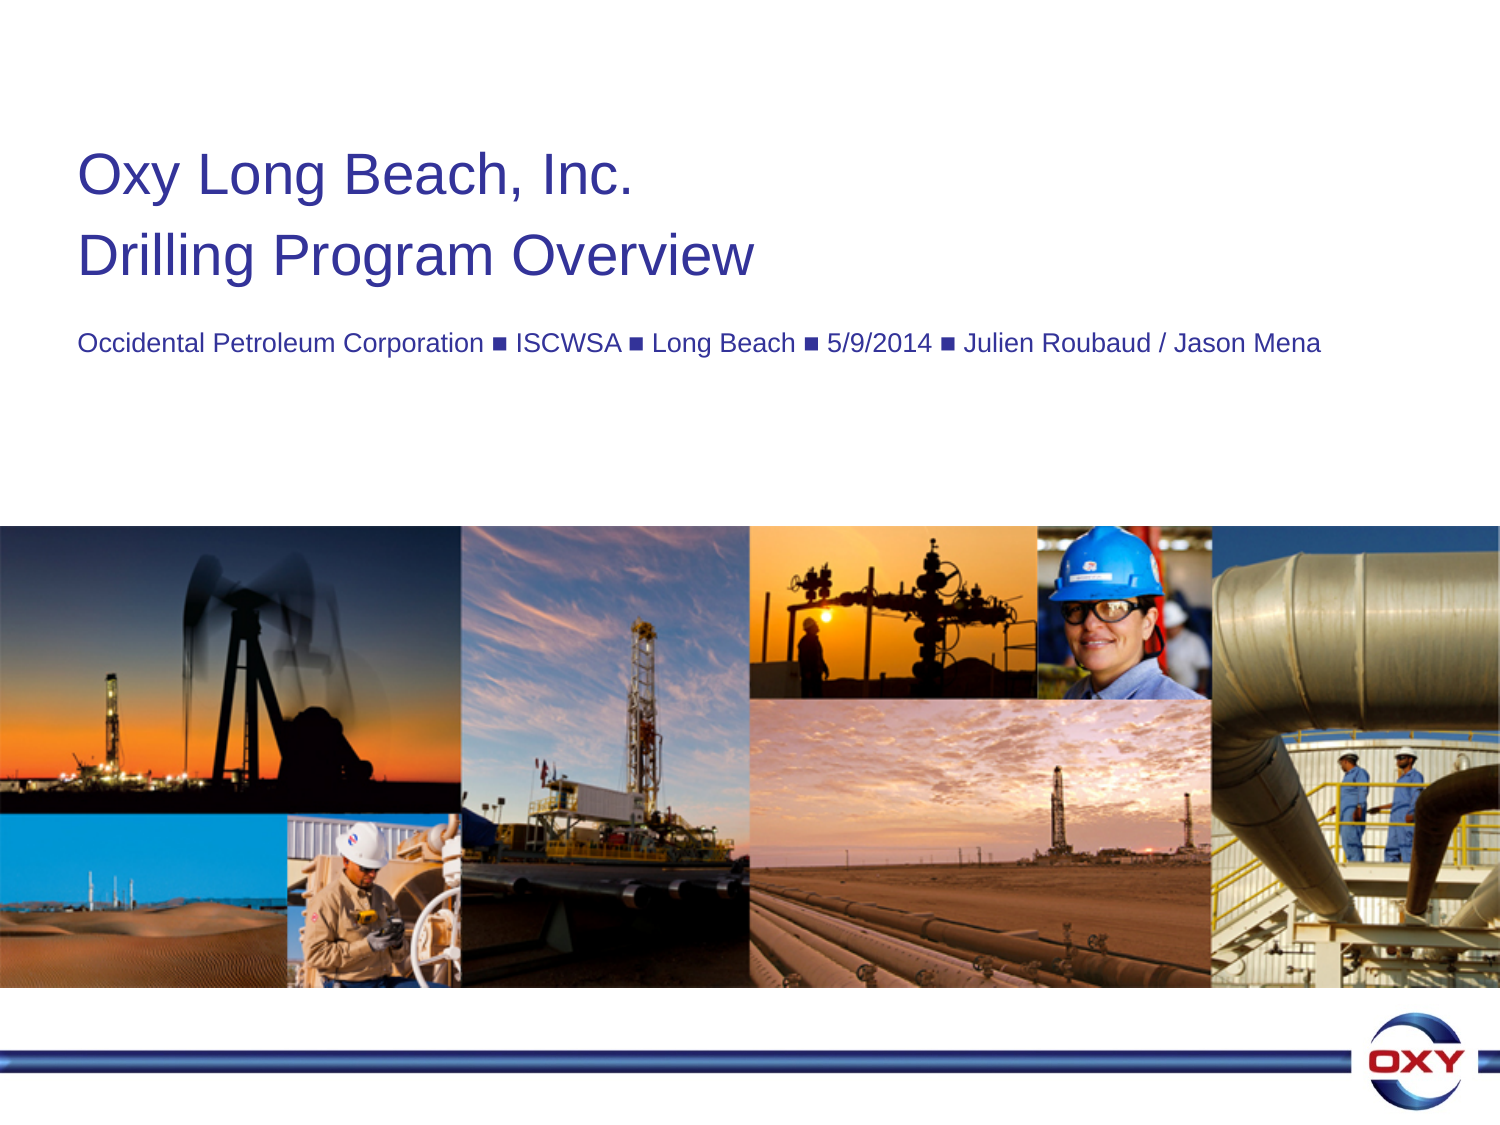

# Oxy Long Beach, Inc. Drilling Program Overview
Occidental Petroleum Corporation ■ ISCWSA ■ Long Beach ■ 5/9/2014 ■ Julien Roubaud / Jason Mena